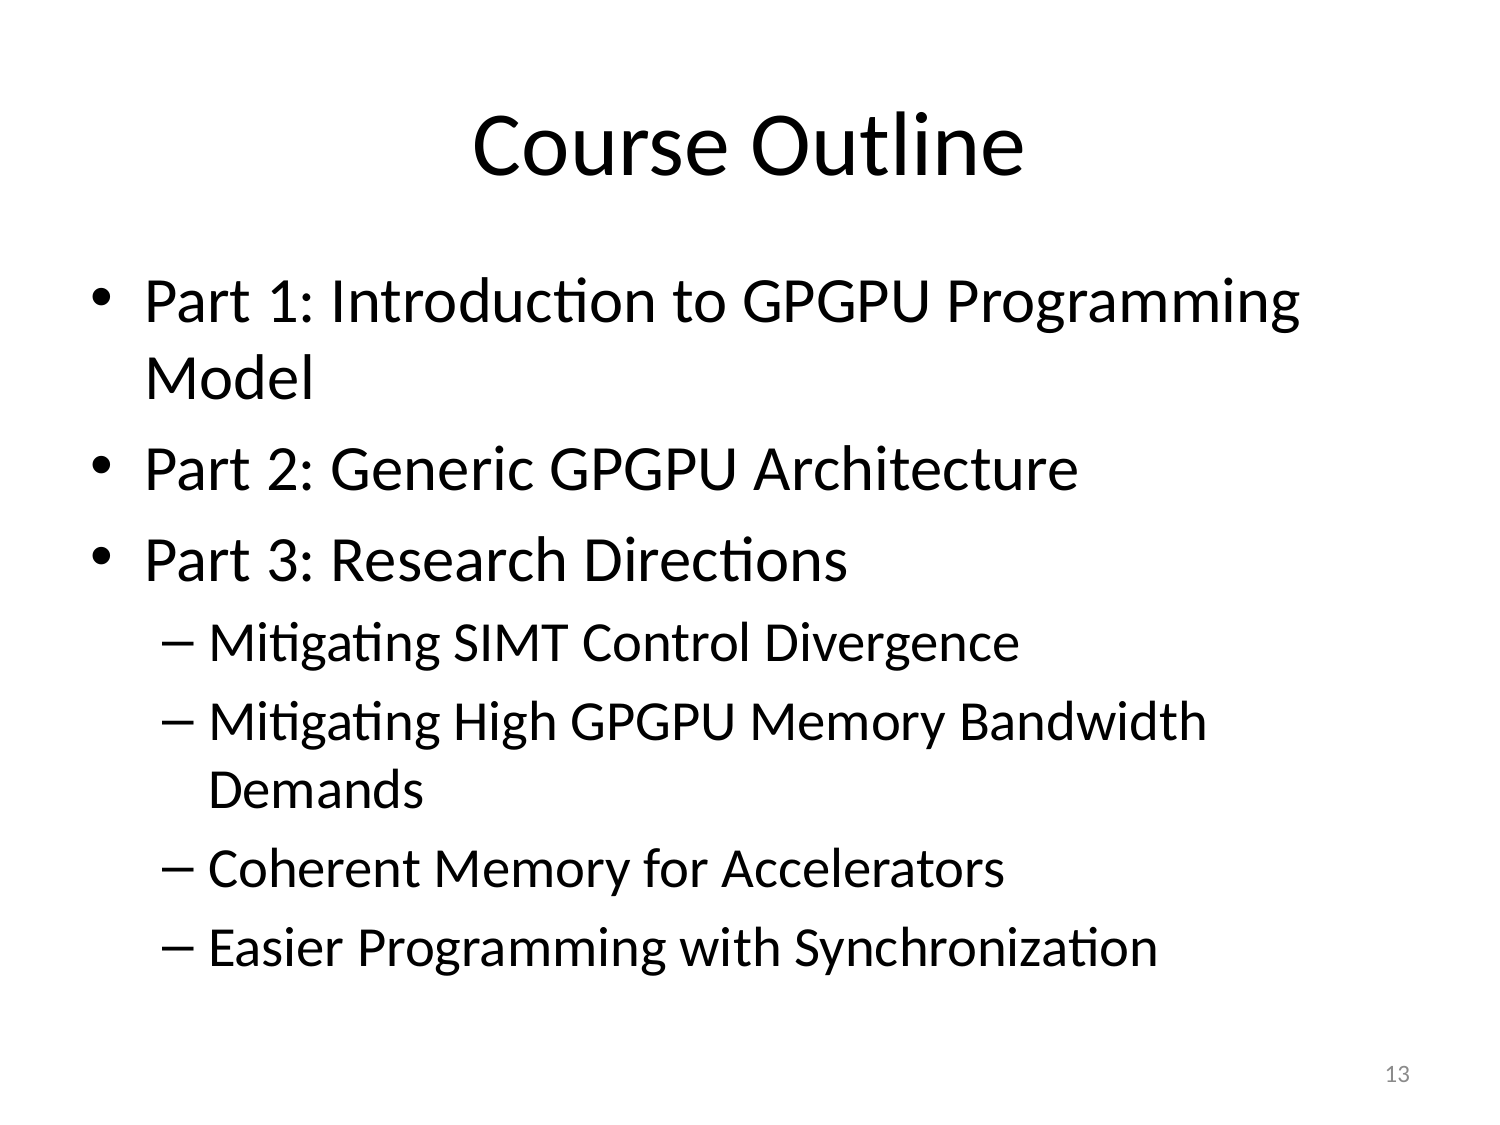

# Course Outline
Part 1: Introduction to GPGPU Programming Model
Part 2: Generic GPGPU Architecture
Part 3: Research Directions
Mitigating SIMT Control Divergence
Mitigating High GPGPU Memory Bandwidth Demands
Coherent Memory for Accelerators
Easier Programming with Synchronization

13